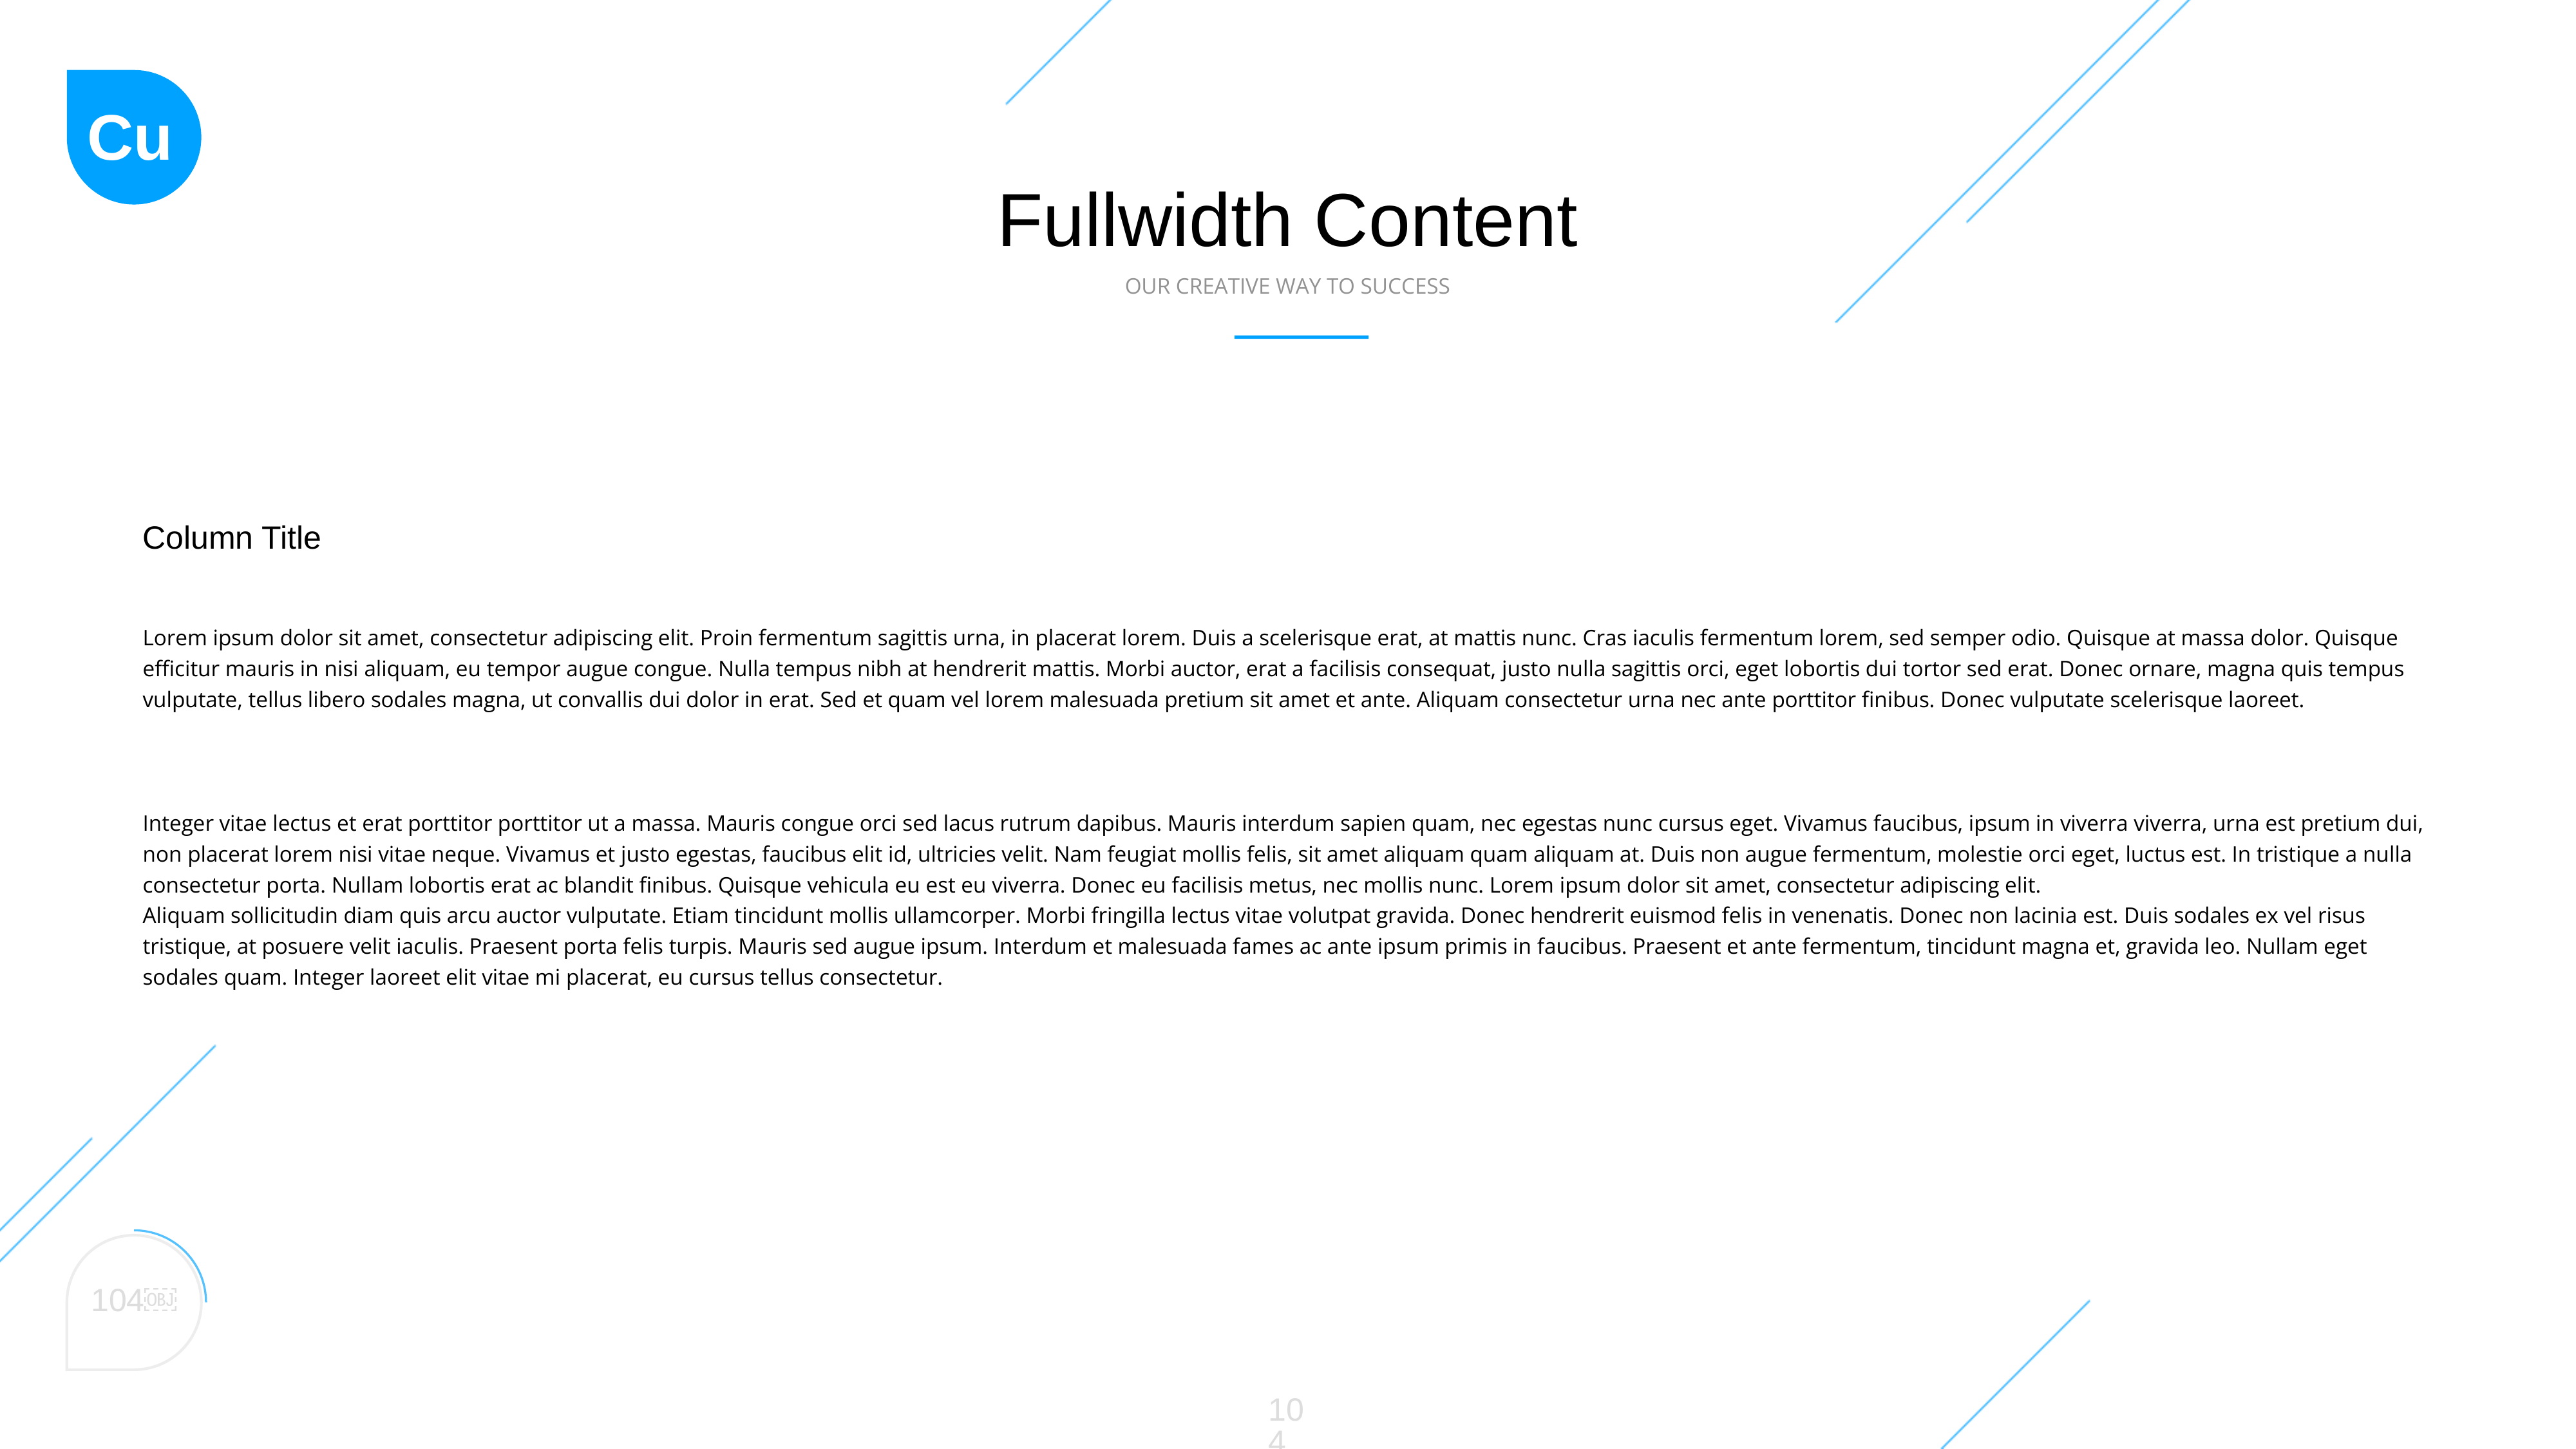

Cu

Fullwidth Content
OUR CREATIVE WAY TO SUCCESS

Column Title
Lorem ipsum dolor sit amet, consectetur adipiscing elit. Proin fermentum sagittis urna, in placerat lorem. Duis a scelerisque erat, at mattis nunc. Cras iaculis fermentum lorem, sed semper odio. Quisque at massa dolor. Quisque efficitur mauris in nisi aliquam, eu tempor augue congue. Nulla tempus nibh at hendrerit mattis. Morbi auctor, erat a facilisis consequat, justo nulla sagittis orci, eget lobortis dui tortor sed erat. Donec ornare, magna quis tempus vulputate, tellus libero sodales magna, ut convallis dui dolor in erat. Sed et quam vel lorem malesuada pretium sit amet et ante. Aliquam consectetur urna nec ante porttitor finibus. Donec vulputate scelerisque laoreet.

Integer vitae lectus et erat porttitor porttitor ut a massa. Mauris congue orci sed lacus rutrum dapibus. Mauris interdum sapien quam, nec egestas nunc cursus eget. Vivamus faucibus, ipsum in viverra viverra, urna est pretium dui, non placerat lorem nisi vitae neque. Vivamus et justo egestas, faucibus elit id, ultricies velit. Nam feugiat mollis felis, sit amet aliquam quam aliquam at. Duis non augue fermentum, molestie orci eget, luctus est. In tristique a nulla consectetur porta. Nullam lobortis erat ac blandit finibus. Quisque vehicula eu est eu viverra. Donec eu facilisis metus, nec mollis nunc. Lorem ipsum dolor sit amet, consectetur adipiscing elit.
Aliquam sollicitudin diam quis arcu auctor vulputate. Etiam tincidunt mollis ullamcorper. Morbi fringilla lectus vitae volutpat gravida. Donec hendrerit euismod felis in venenatis. Donec non lacinia est. Duis sodales ex vel risus tristique, at posuere velit iaculis. Praesent porta felis turpis. Mauris sed augue ipsum. Interdum et malesuada fames ac ante ipsum primis in faucibus. Praesent et ante fermentum, tincidunt magna et, gravida leo. Nullam eget sodales quam. Integer laoreet elit vitae mi placerat, eu cursus tellus consectetur.

104￼
104